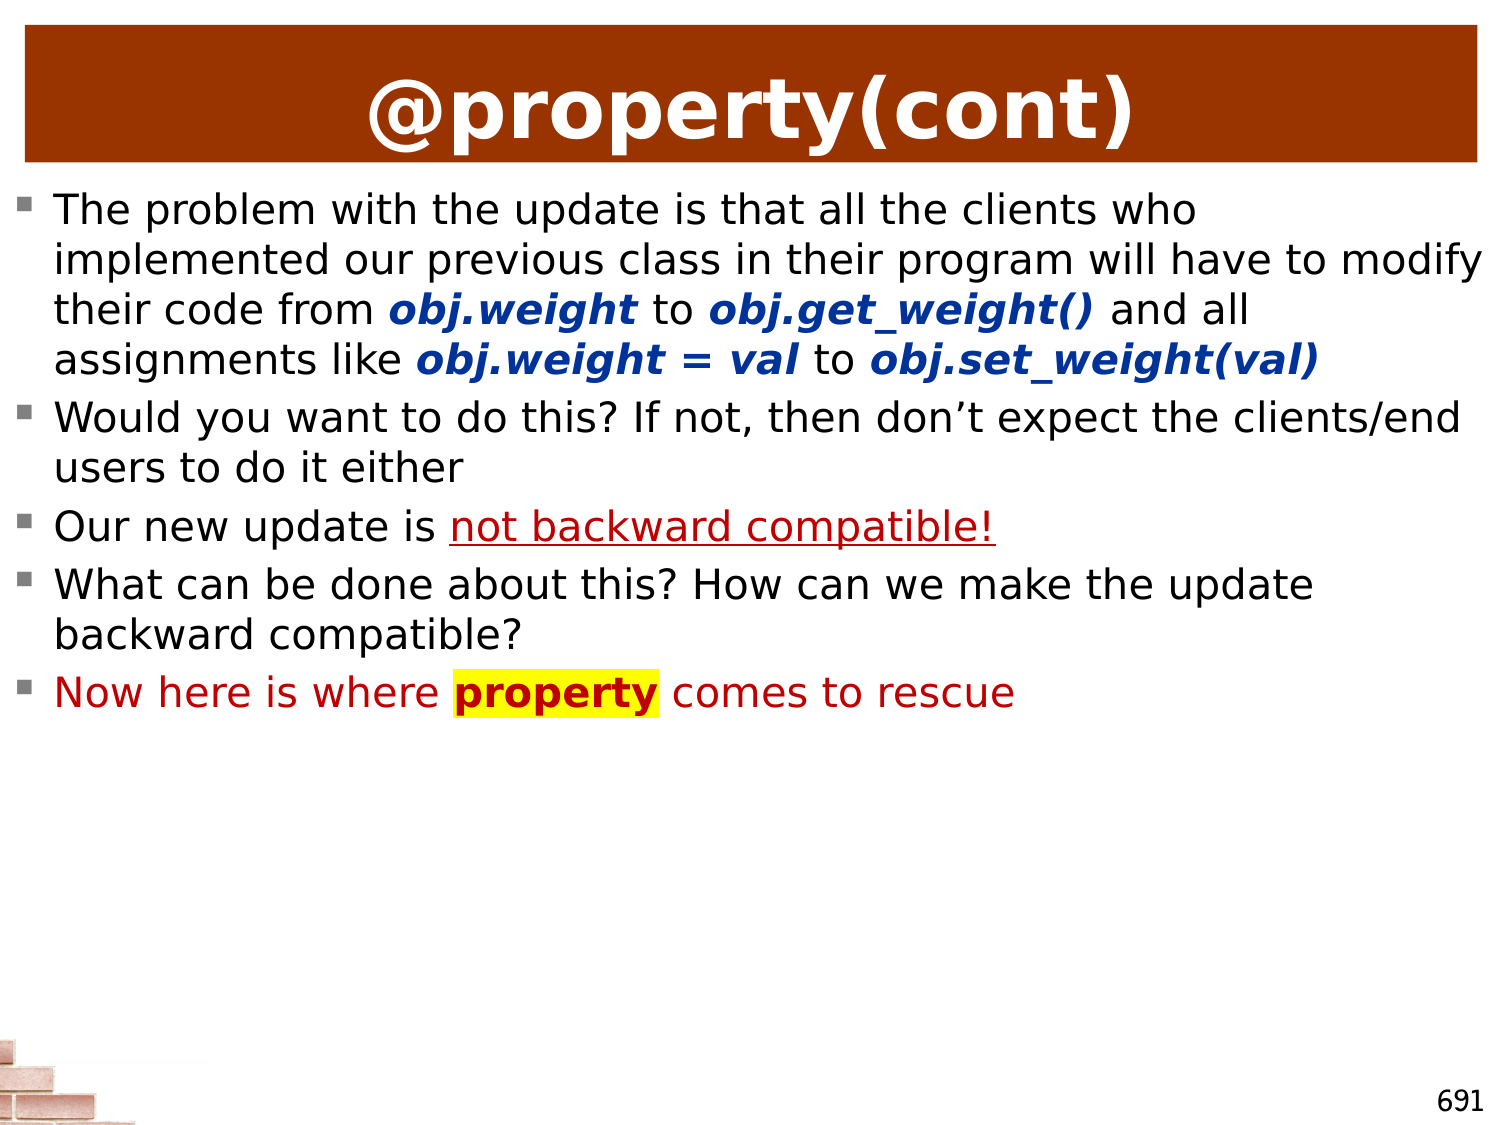

# @property(cont)
The problem with the update is that all the clients who implemented our previous class in their program will have to modify their code from obj.weight to obj.get_weight() and all assignments like obj.weight = val to obj.set_weight(val)
Would you want to do this? If not, then don’t expect the clients/end users to do it either
Our new update is not backward compatible!
What can be done about this? How can we make the update backward compatible?
Now here is where property comes to rescue

691